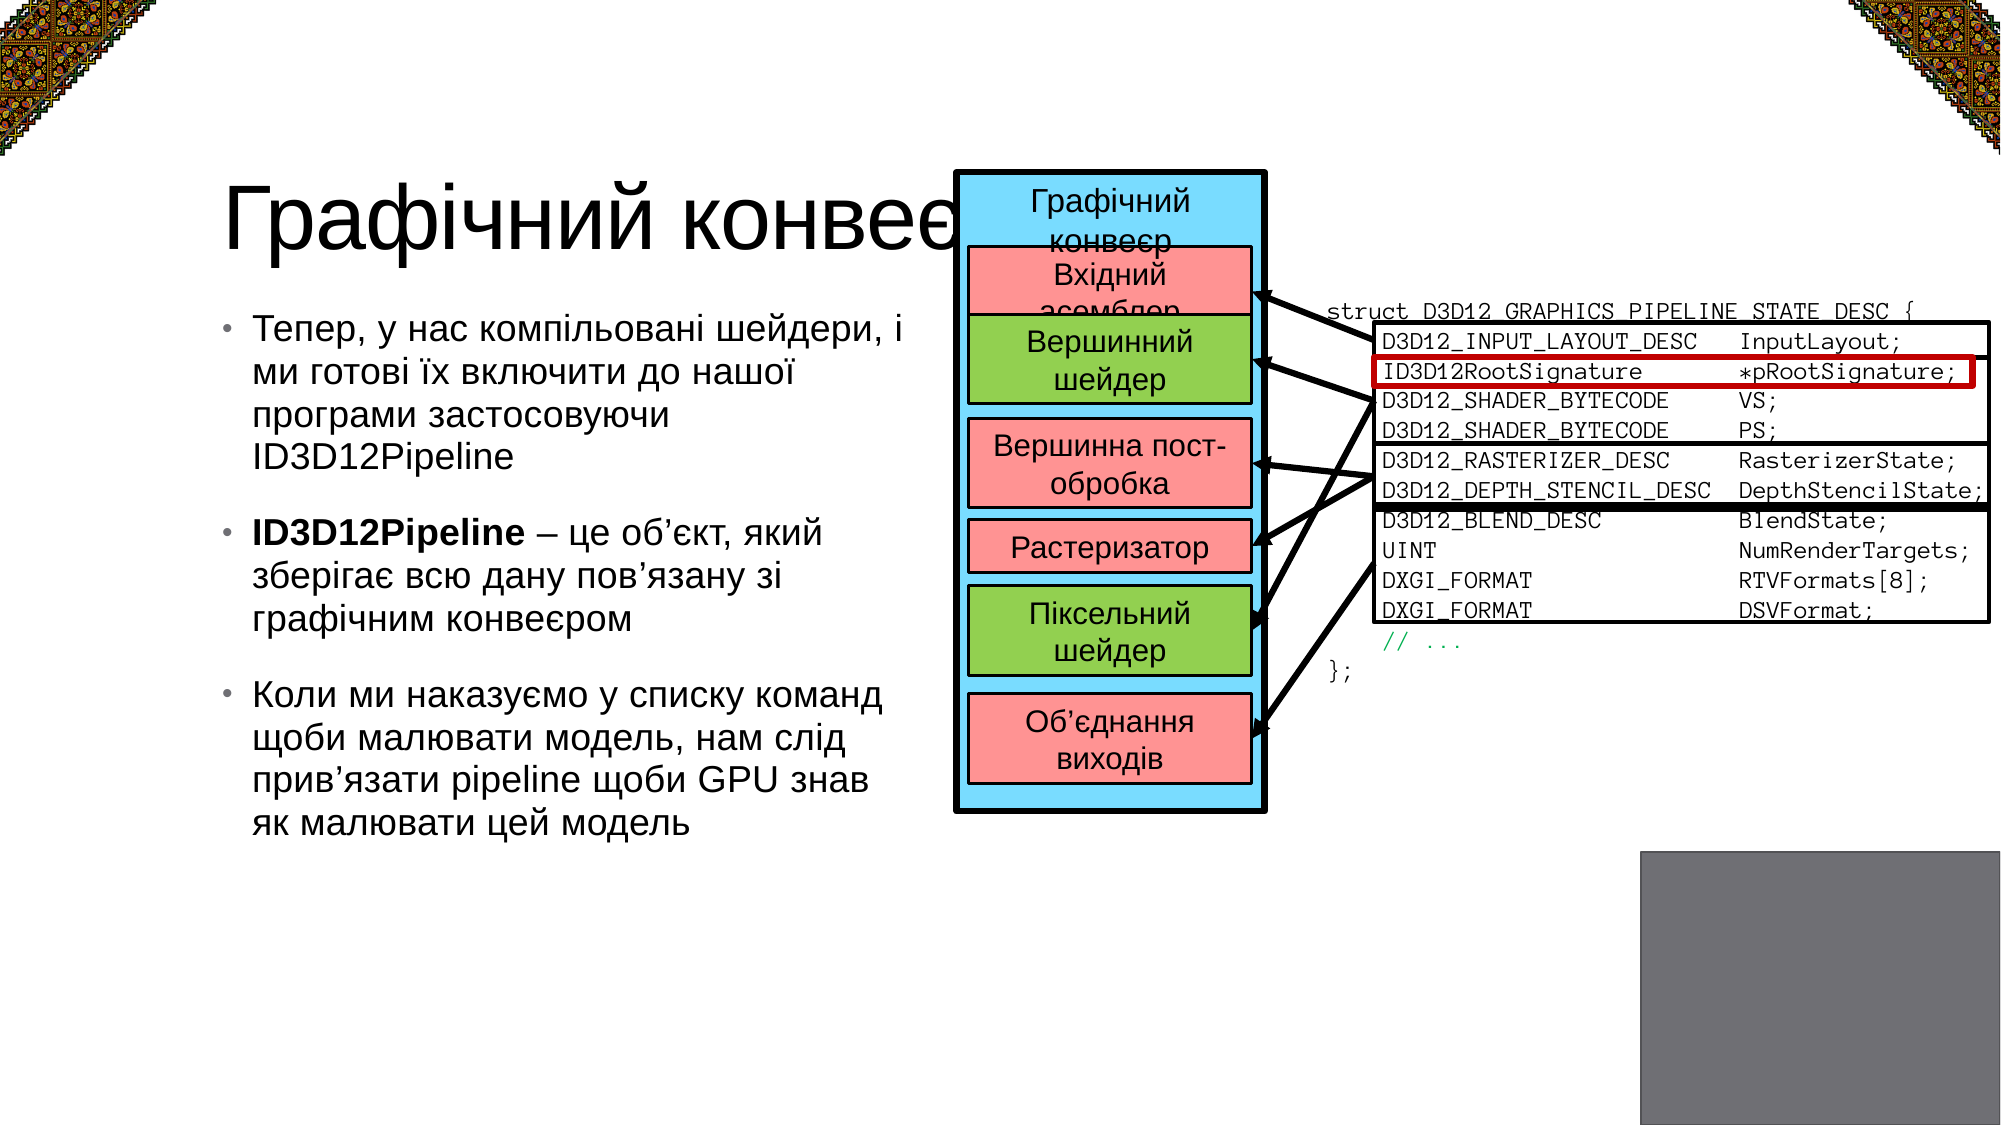

# Графічний конвеєр

Графічний конвеєр
Вхідний асемблер
struct D3D12_GRAPHICS_PIPELINE_STATE_DESC {
    D3D12_INPUT_LAYOUT_DESC   InputLayout;
    ID3D12RootSignature       *pRootSignature;
    D3D12_SHADER_BYTECODE     VS;
    D3D12_SHADER_BYTECODE     PS;
    D3D12_RASTERIZER_DESC     RasterizerState;
    D3D12_DEPTH_STENCIL_DESC  DepthStencilState;
    D3D12_BLEND_DESC          BlendState;
    UINT                      NumRenderTargets;
    DXGI_FORMAT               RTVFormats[8];
    DXGI_FORMAT               DSVFormat;
    // ...
};
Тепер, у нас компільовані шейдери, і ми готові їх включити до нашої програми застосовуючи ID3D12Pipeline
ID3D12Pipeline – це об’єкт, який зберігає всю дану пов’язану зі графічним конвеєром
Коли ми наказуємо у списку команд щоби малювати модель, нам слід прив’язати pipeline щоби GPU знав як малювати цей модель

Вершинний шейдер

Вершинна пост-обробка

Растеризатор
Піксельний шейдер
Об’єднання виходів